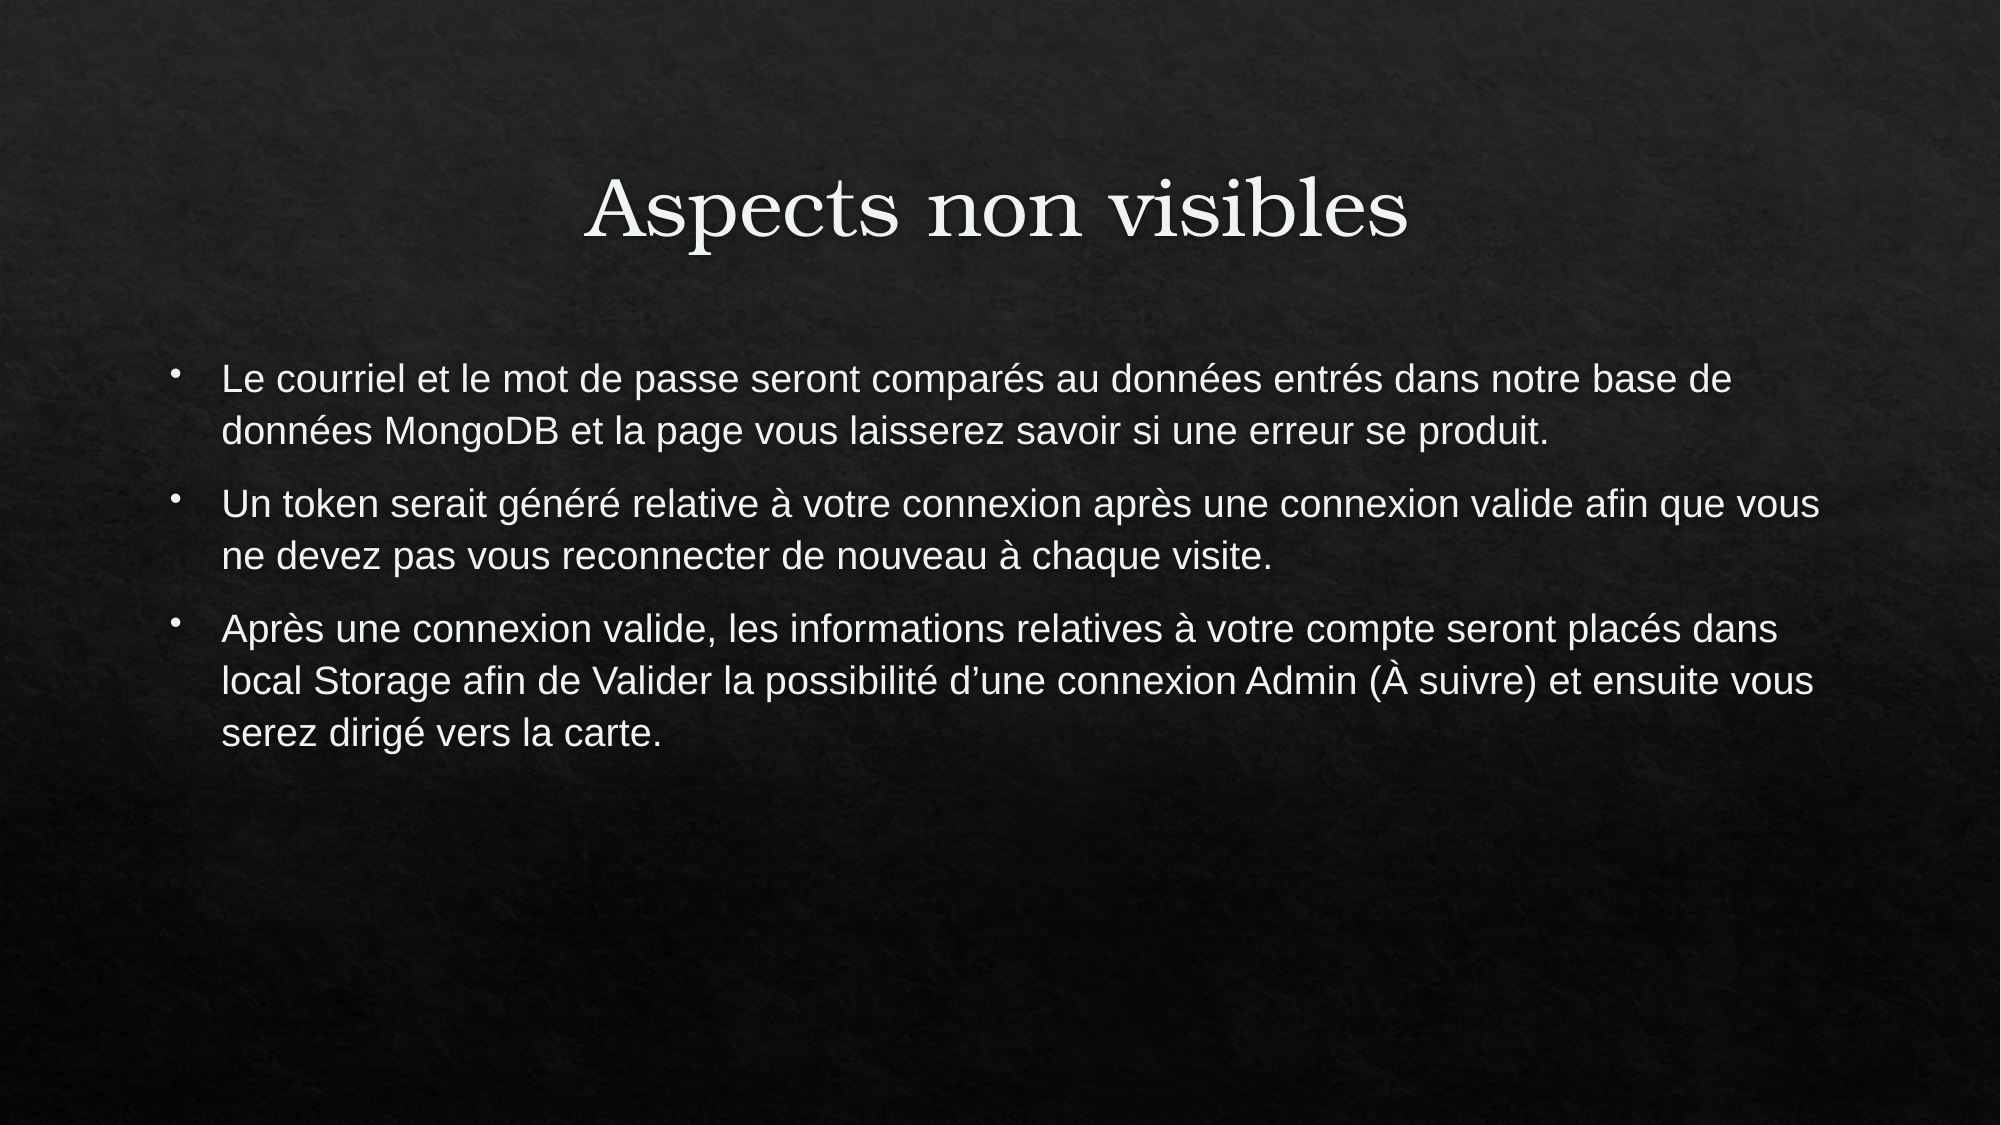

# Aspects non visibles
Le courriel et le mot de passe seront comparés au données entrés dans notre base de données MongoDB et la page vous laisserez savoir si une erreur se produit.
Un token serait généré relative à votre connexion après une connexion valide afin que vous ne devez pas vous reconnecter de nouveau à chaque visite.
Après une connexion valide, les informations relatives à votre compte seront placés dans local Storage afin de Valider la possibilité d’une connexion Admin (À suivre) et ensuite vous serez dirigé vers la carte.